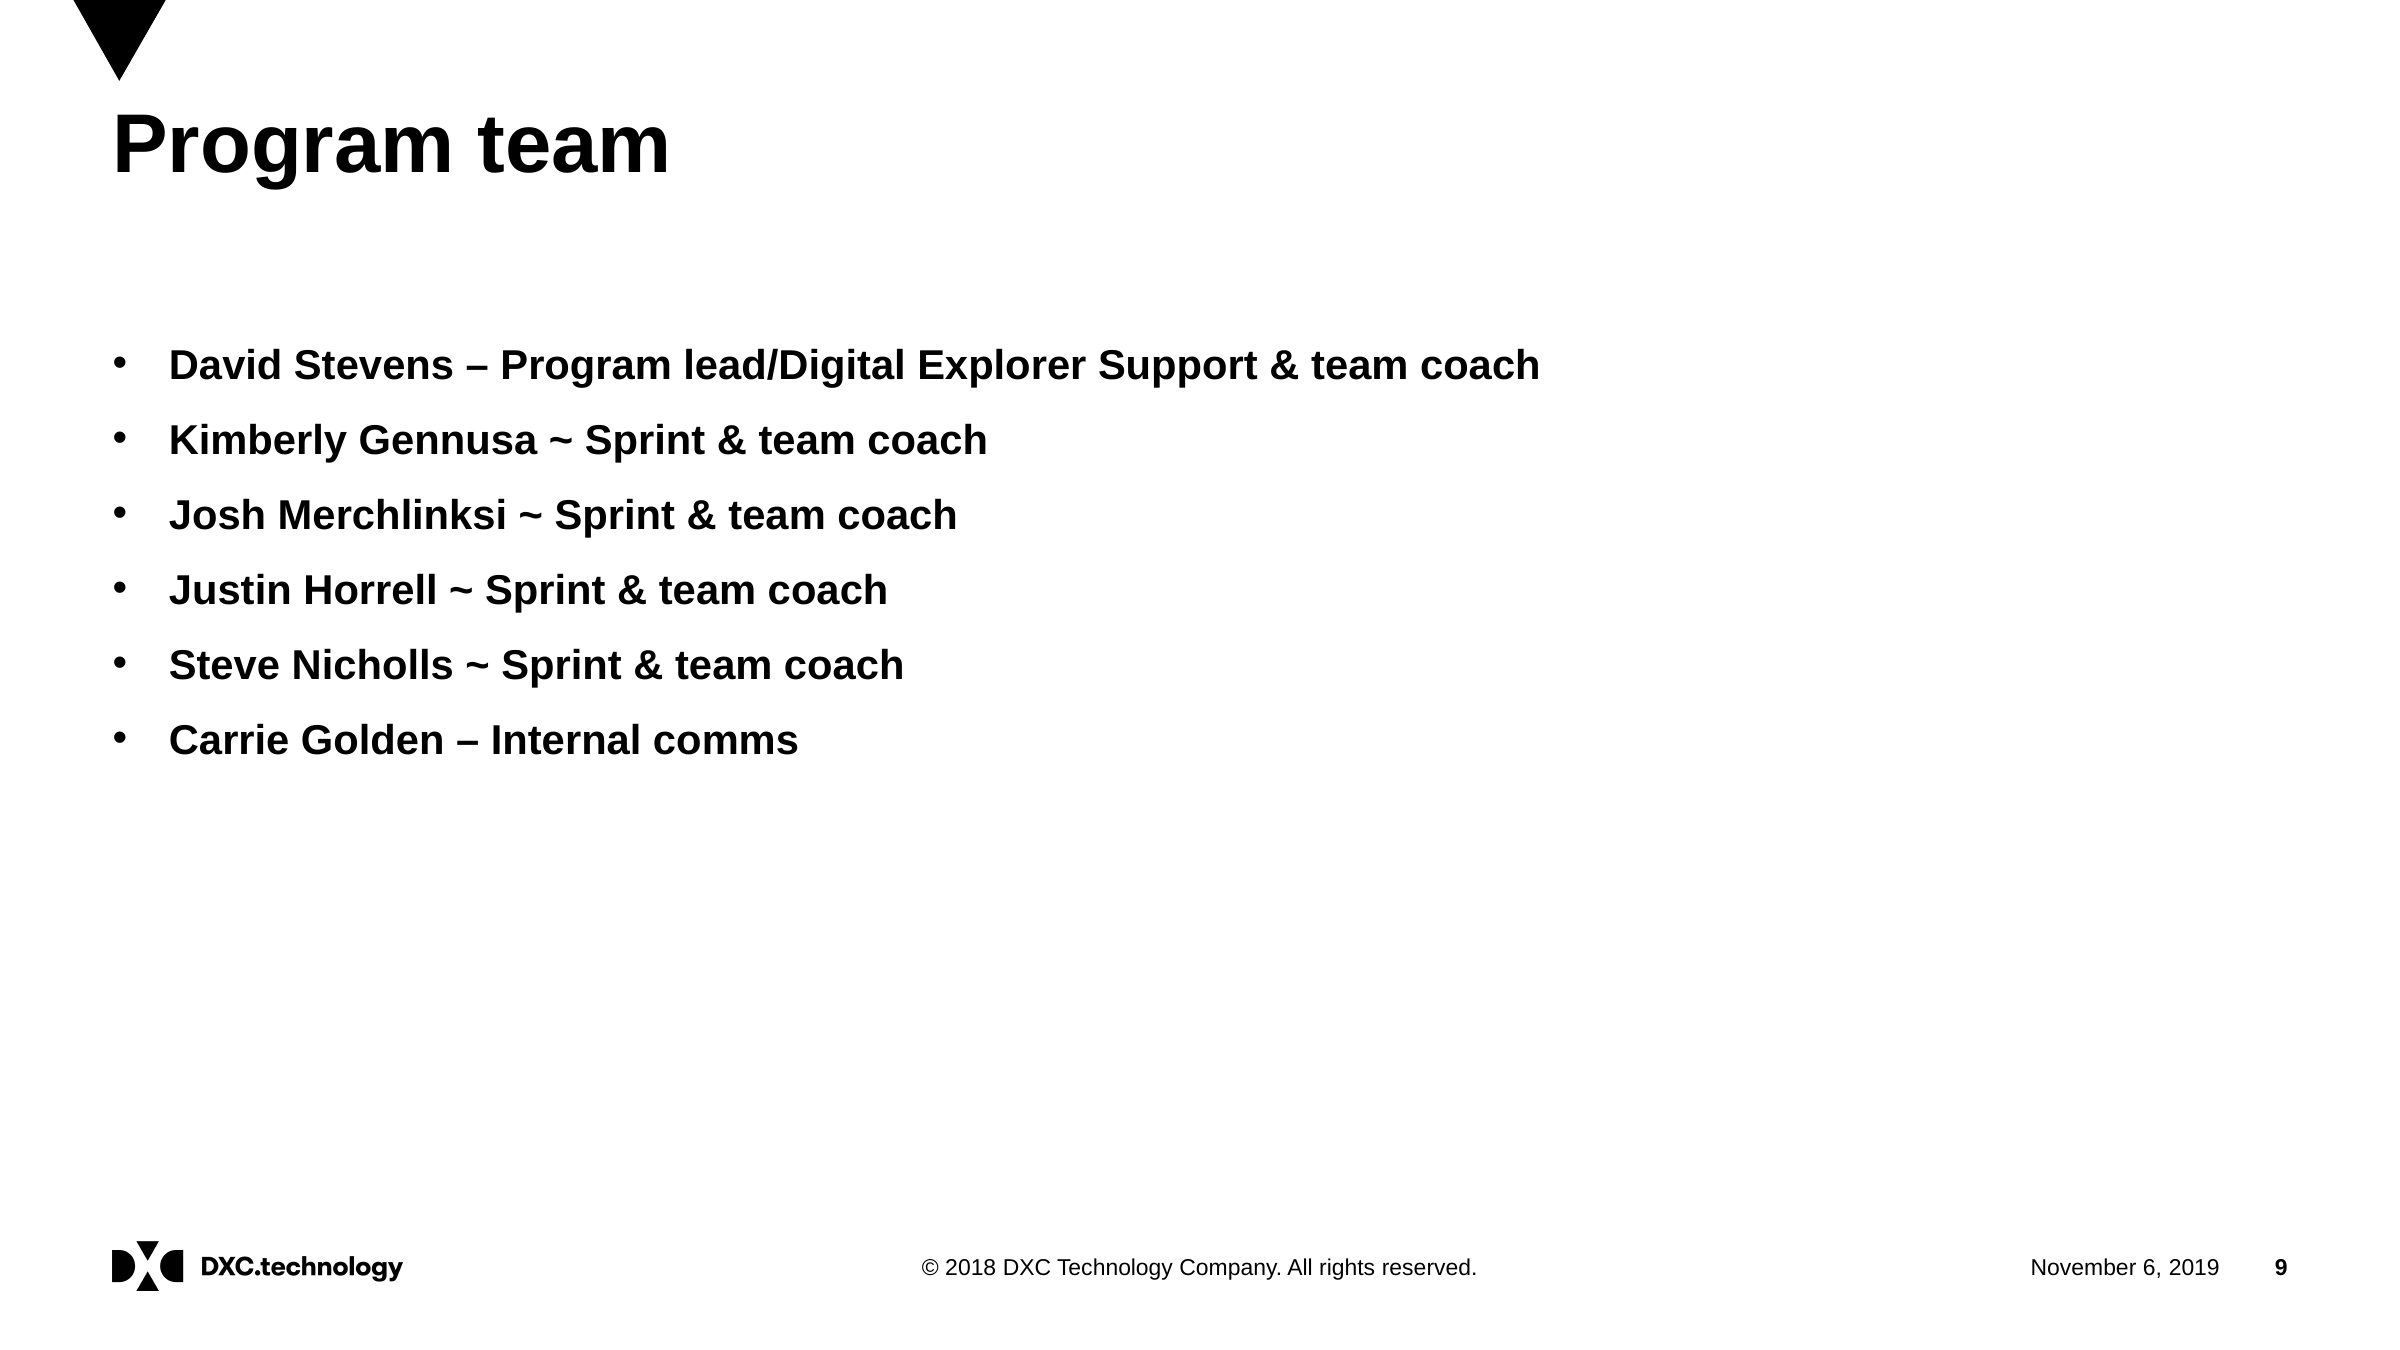

# Program team
David Stevens – Program lead/Digital Explorer Support & team coach
Kimberly Gennusa ~ Sprint & team coach
Josh Merchlinksi ~ Sprint & team coach
Justin Horrell ~ Sprint & team coach
Steve Nicholls ~ Sprint & team coach
Carrie Golden – Internal comms